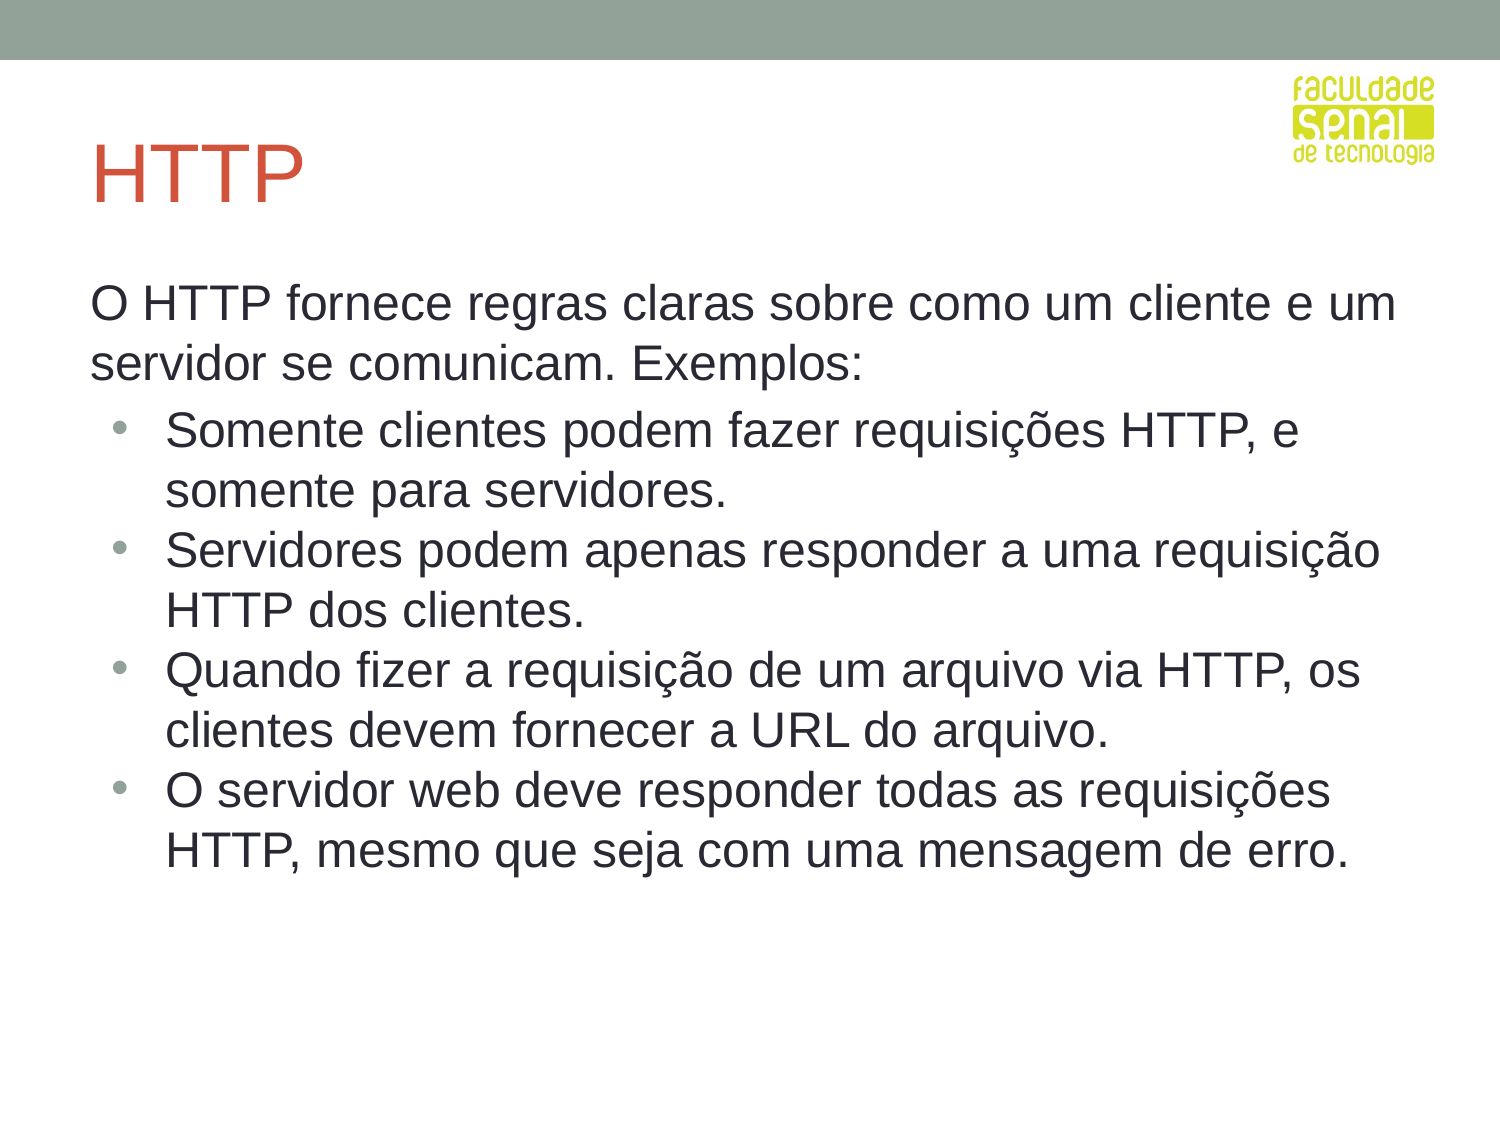

# HTTP
O HTTP fornece regras claras sobre como um cliente e um servidor se comunicam. Exemplos:
Somente clientes podem fazer requisições HTTP, e somente para servidores.
Servidores podem apenas responder a uma requisição HTTP dos clientes.
Quando fizer a requisição de um arquivo via HTTP, os clientes devem fornecer a URL do arquivo.
O servidor web deve responder todas as requisições HTTP, mesmo que seja com uma mensagem de erro.